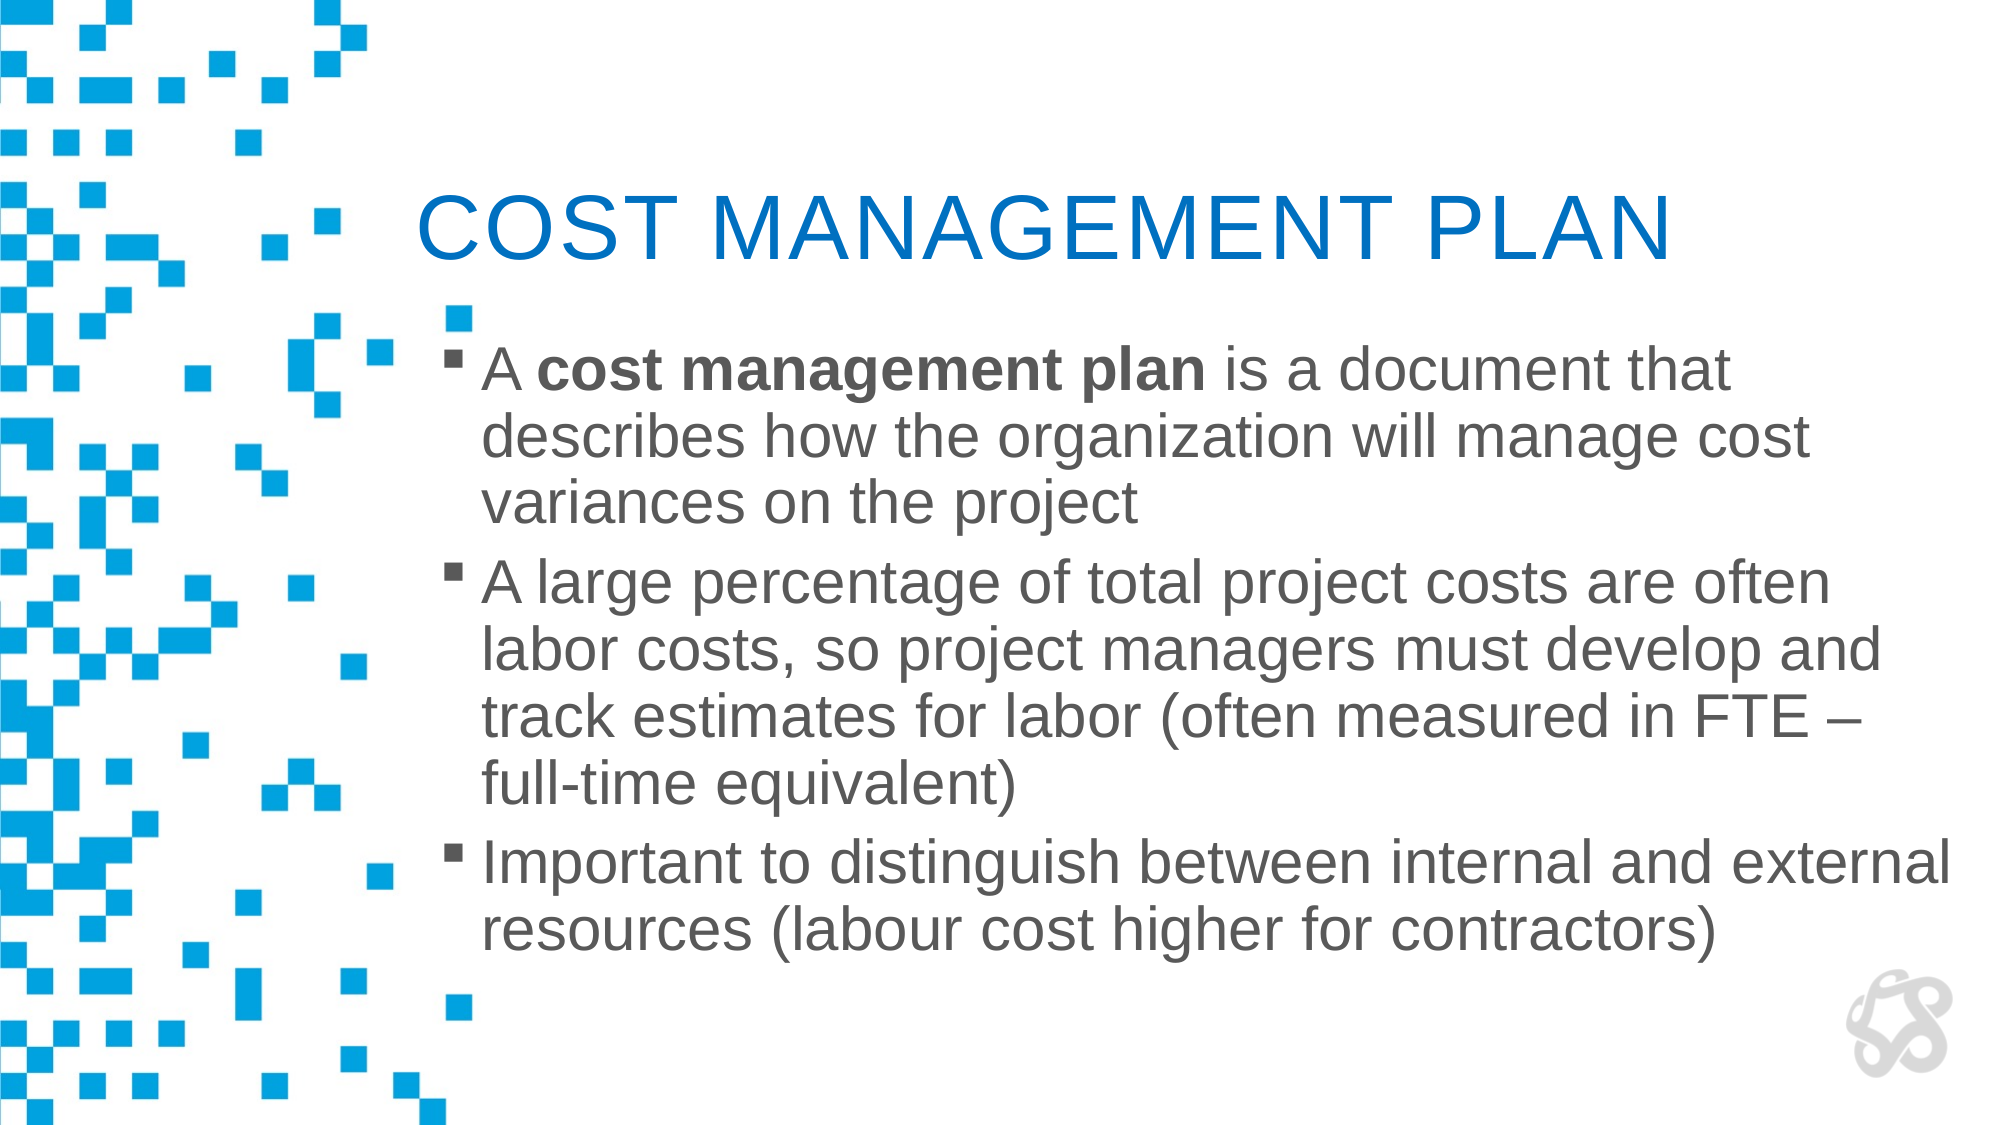

# Cost Management Plan
A cost management plan is a document that describes how the organization will manage cost variances on the project
A large percentage of total project costs are often labor costs, so project managers must develop and track estimates for labor (often measured in FTE – full-time equivalent)
Important to distinguish between internal and external resources (labour cost higher for contractors)